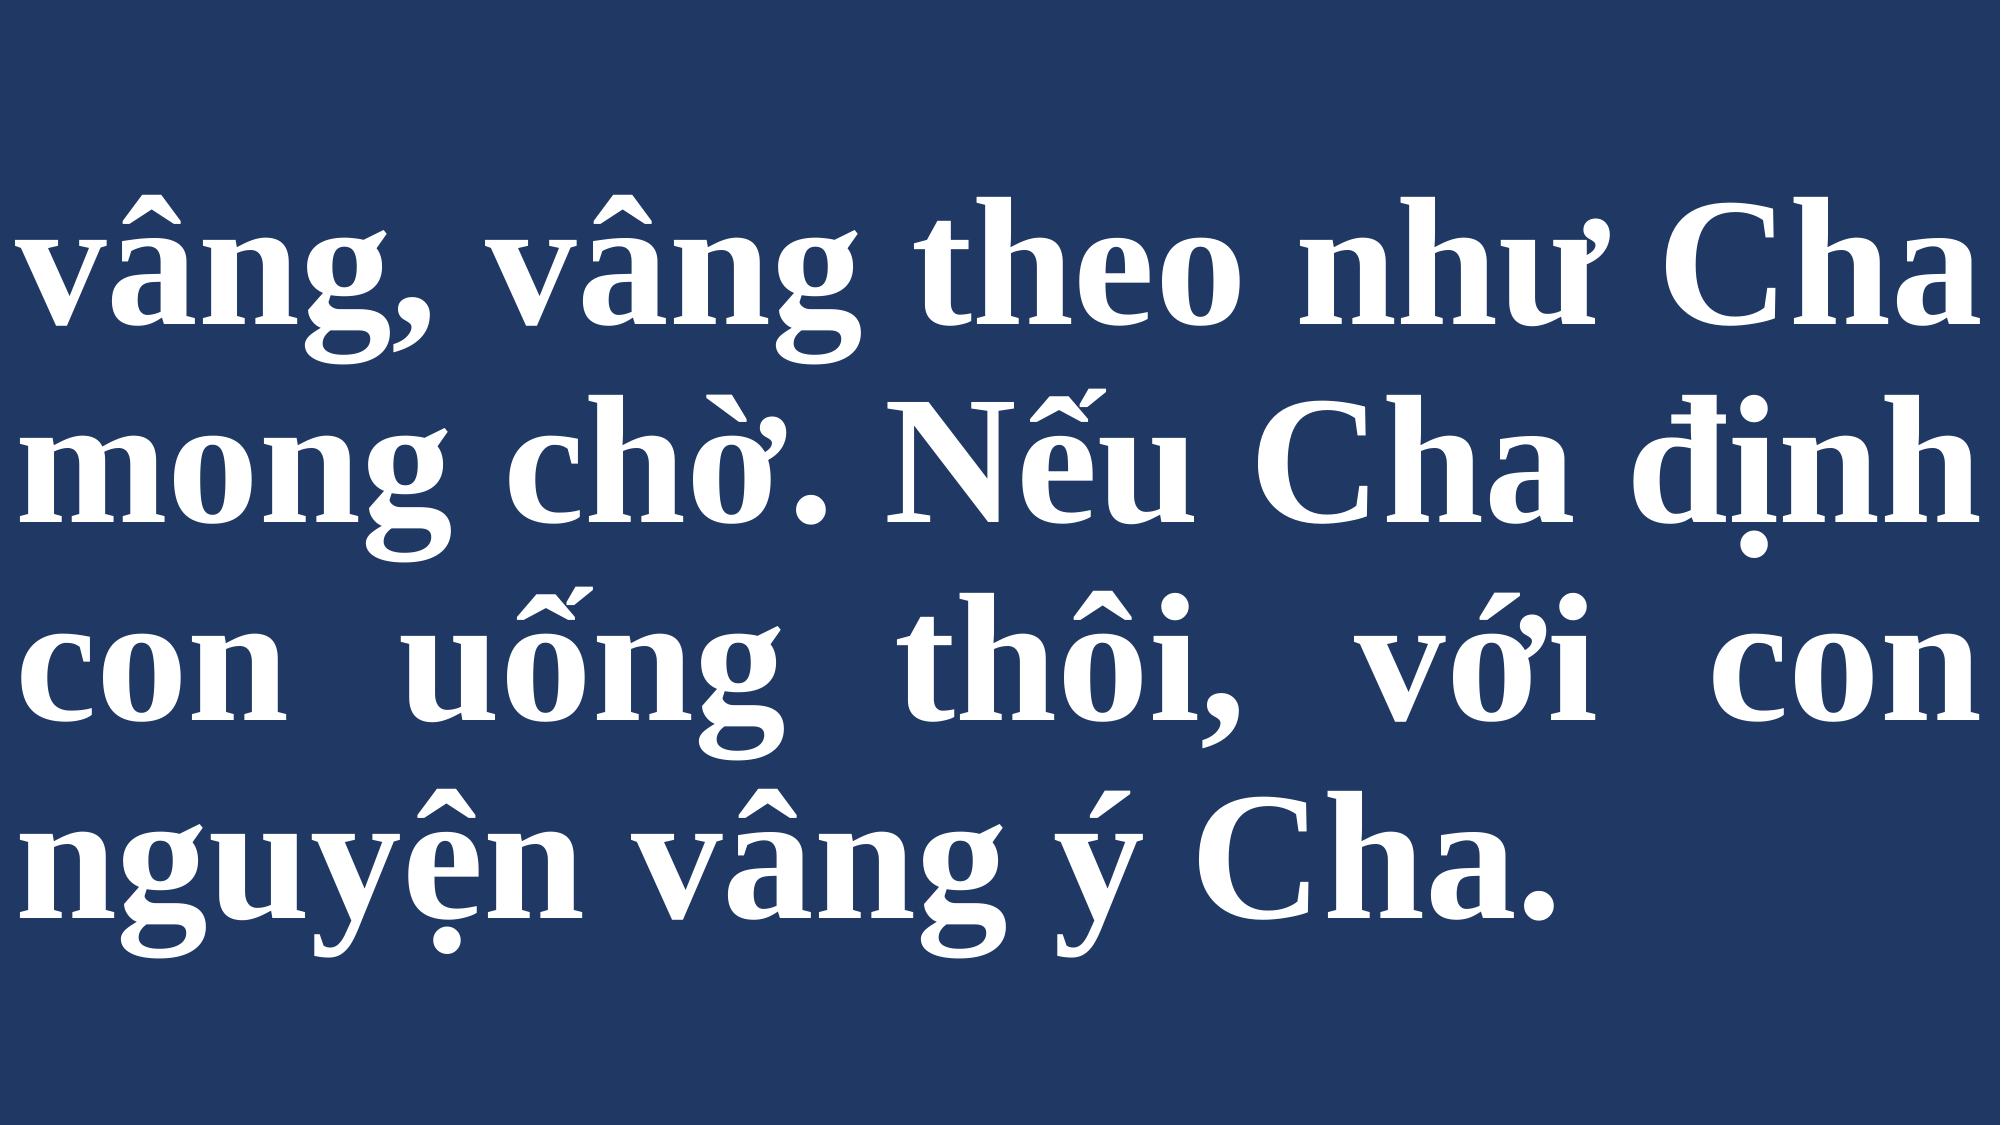

# vâng, vâng theo như Cha mong chờ. Nếu Cha định con uống thôi, với con nguyện vâng ý Cha.